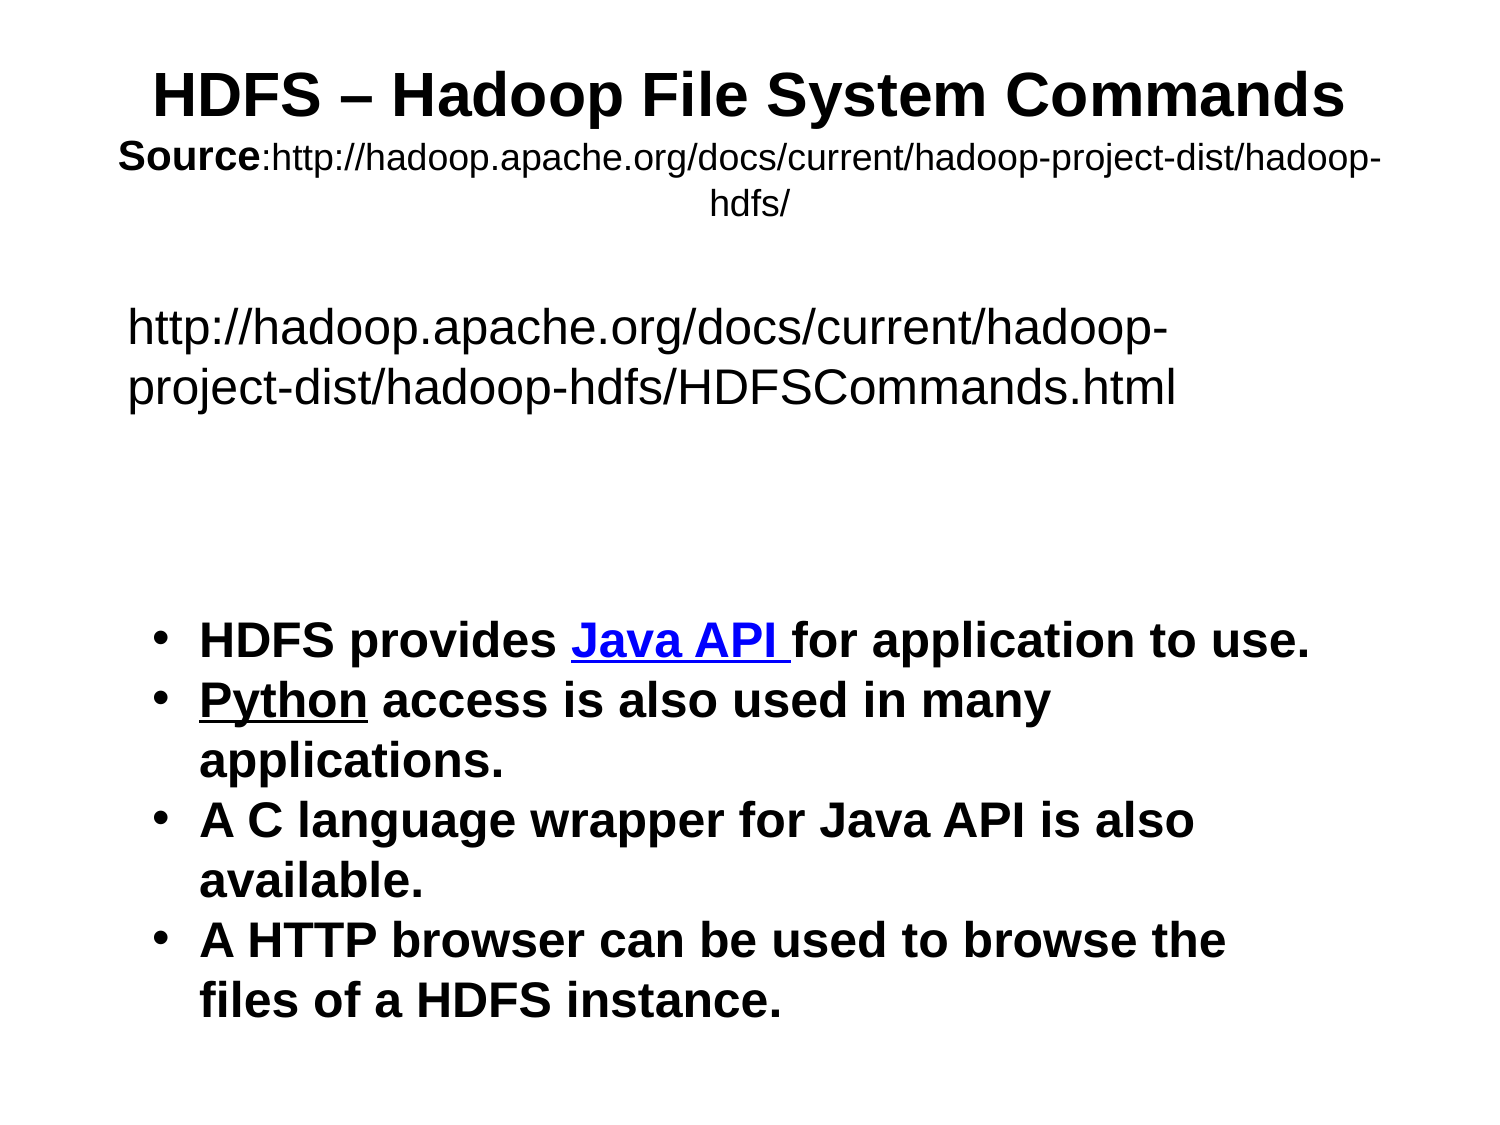

# HDFS – Hadoop File System Commands Source:http://hadoop.apache.org/docs/current/hadoop-project-dist/hadoop-hdfs/
http://hadoop.apache.org/docs/current/hadoop-project-dist/hadoop-hdfs/HDFSCommands.html
HDFS provides Java API for application to use.
Python access is also used in many applications.
A C language wrapper for Java API is also available.
A HTTP browser can be used to browse the files of a HDFS instance.